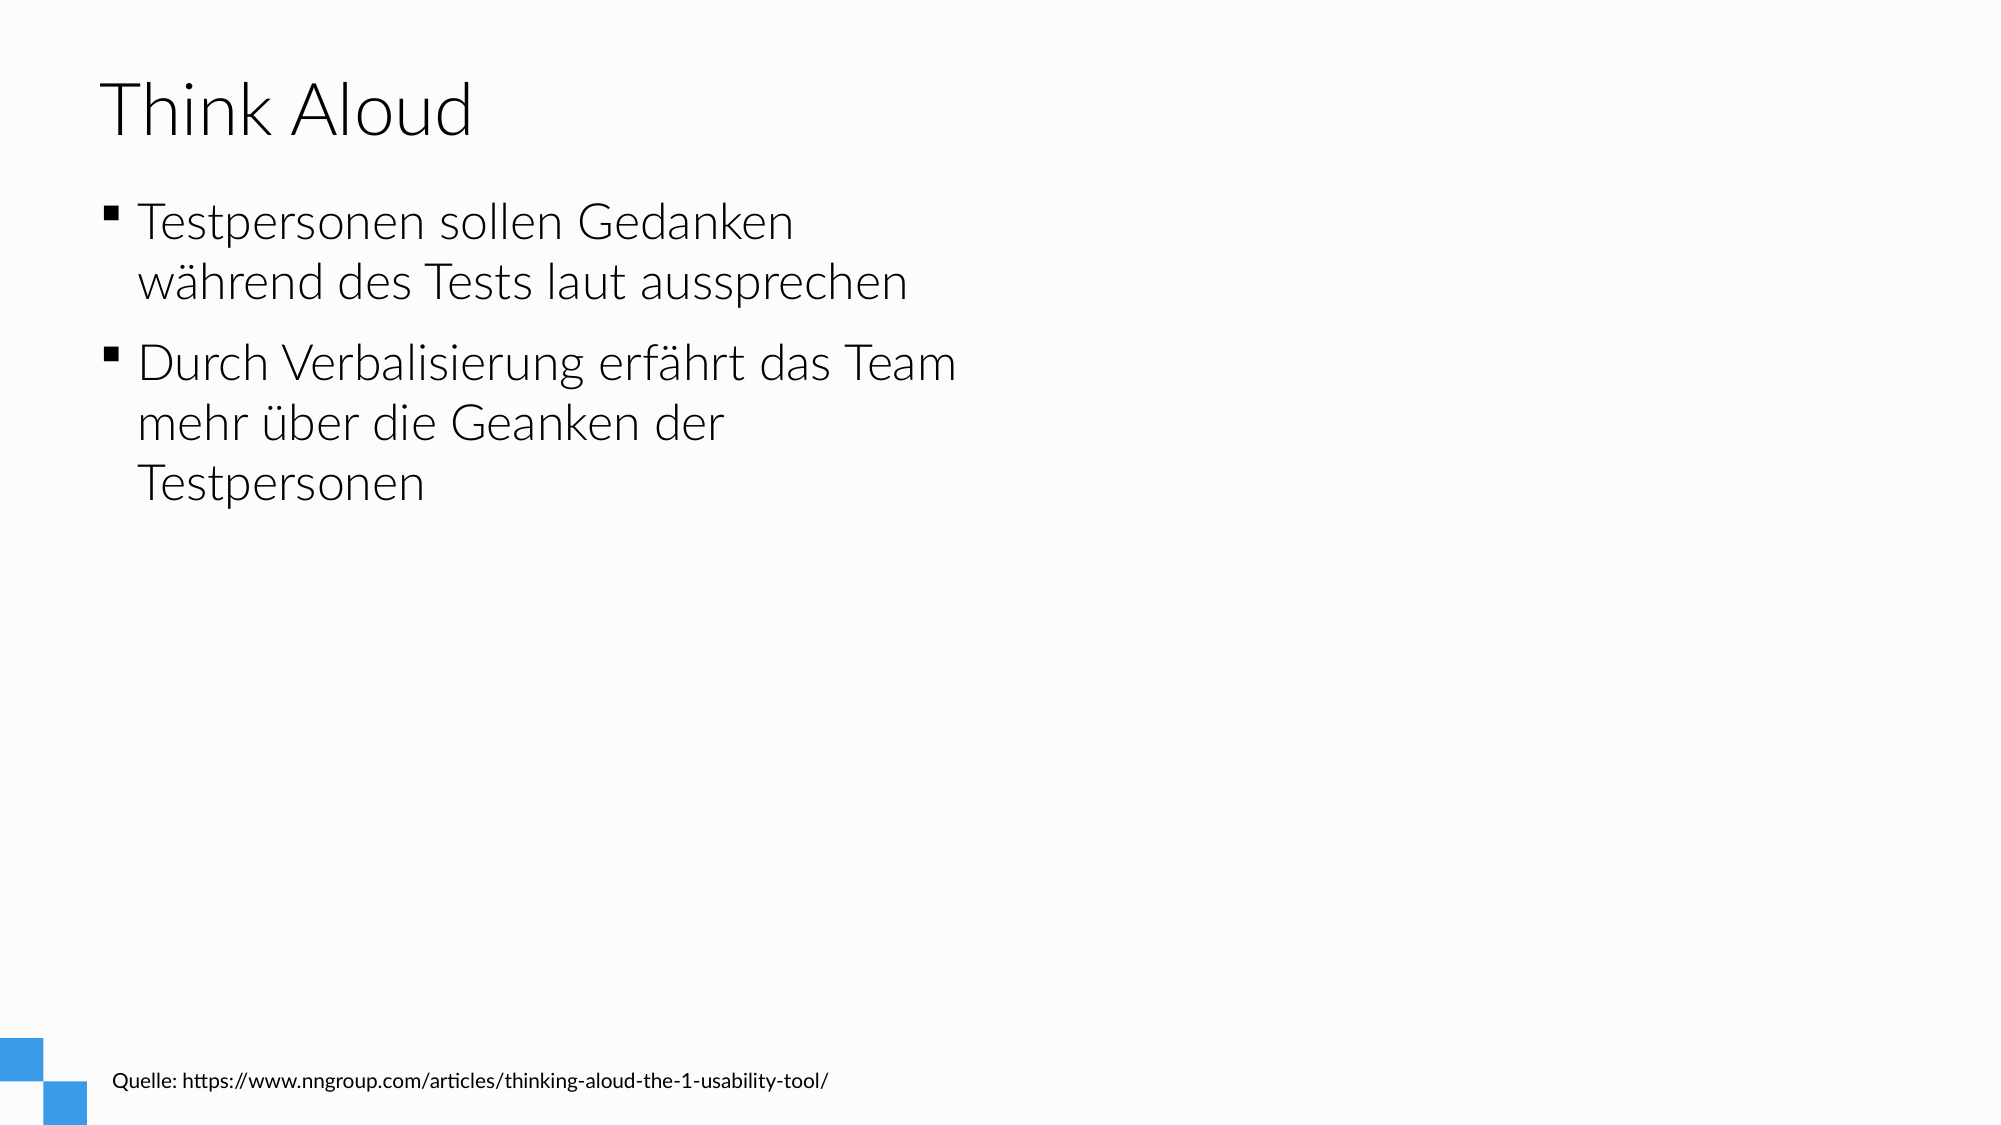

# Think Aloud
Testpersonen sollen Gedanken während des Tests laut aussprechen
Durch Verbalisierung erfährt das Team mehr über die Geanken der Testpersonen
Quelle: https://www.nngroup.com/articles/thinking-aloud-the-1-usability-tool/